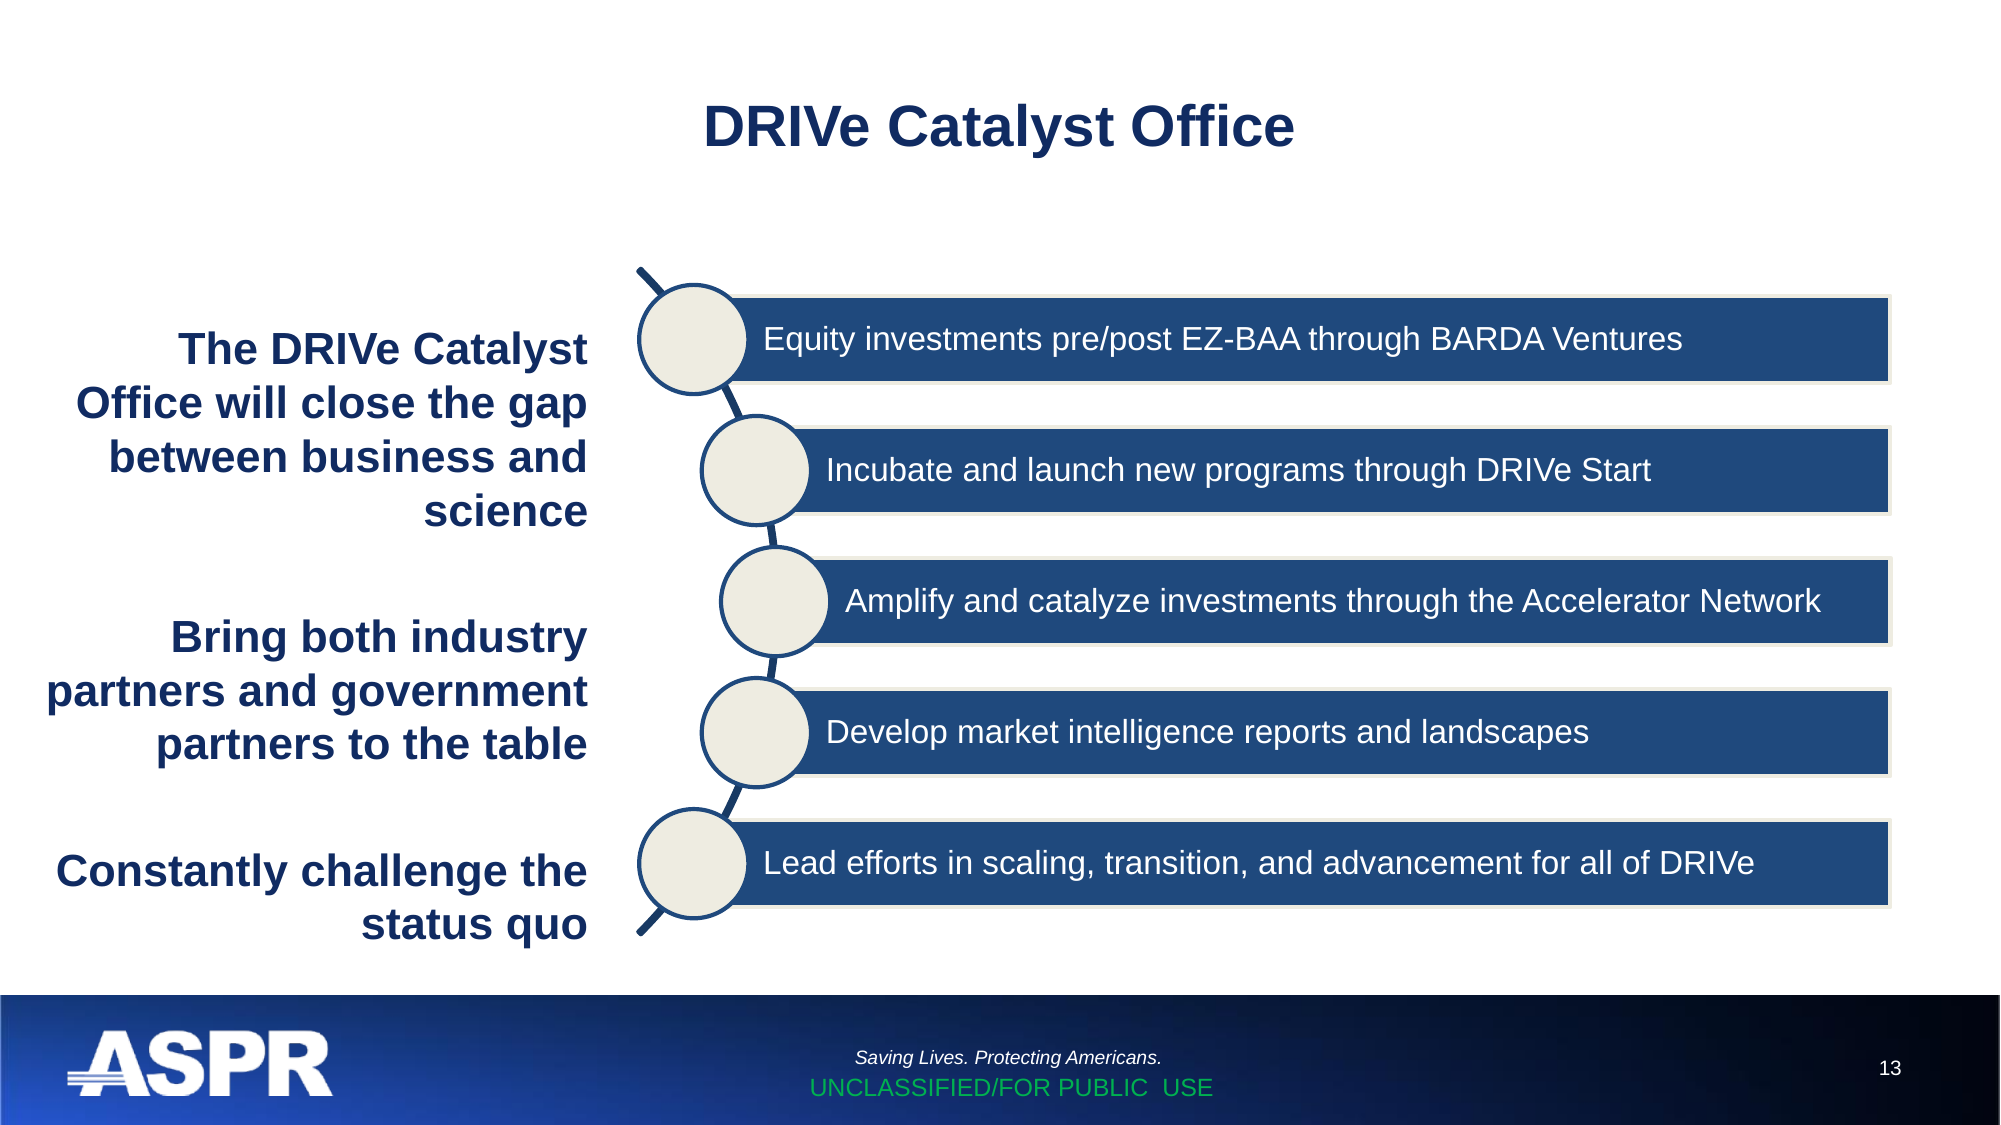

# DRIVe Catalyst Office

Equity investments pre/post EZ-BAA through BARDA Ventures
Incubate and launch new programs through DRIVe Start
Amplify and catalyze investments through the Accelerator Network
Develop market intelligence reports and landscapes
Lead efforts in scaling, transition, and advancement for all of DRIVe
The DRIVe Catalyst Office will close the gap between business and science

Bring both industry partners and government partners to the table

Constantly challenge the status quo